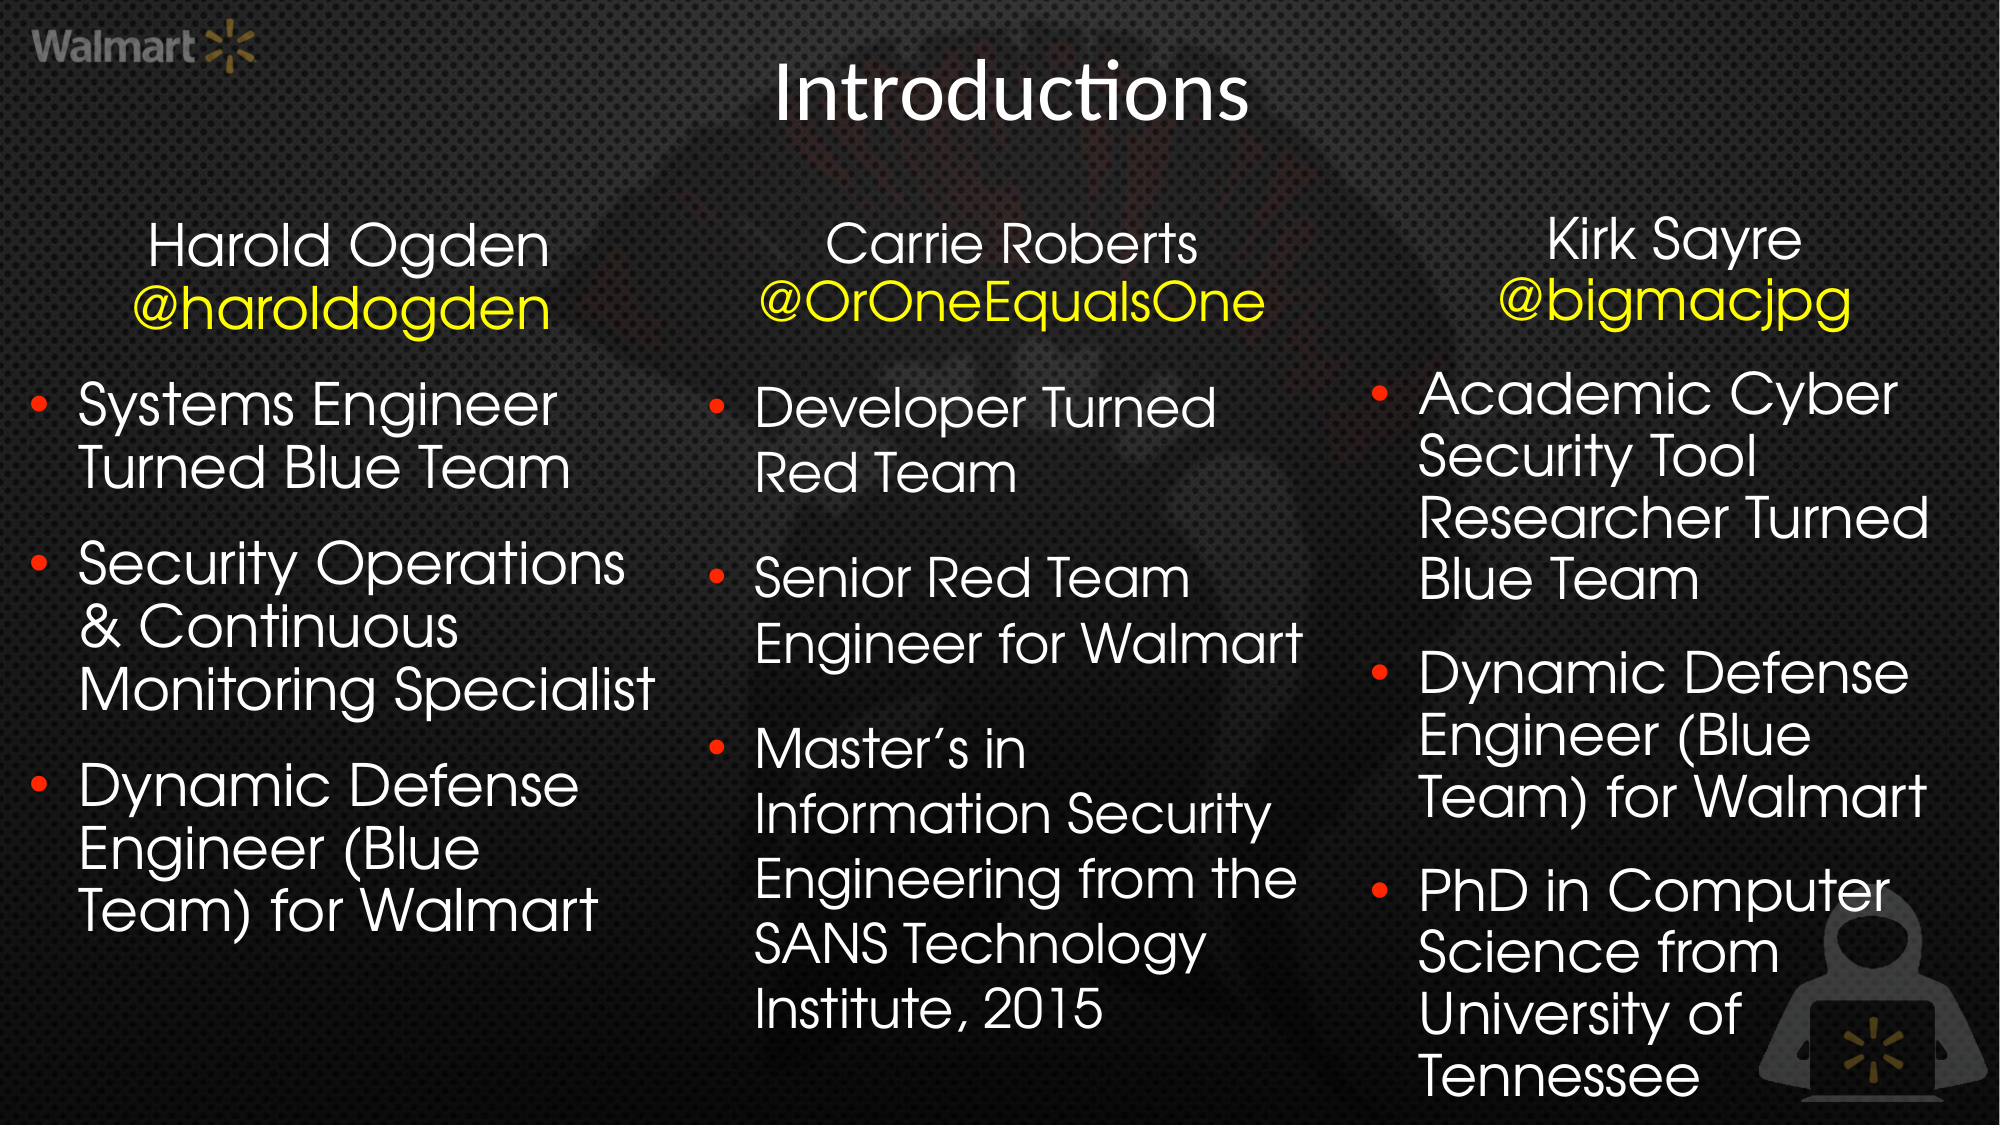

# Introductions
  Kirk Sayre   @bigmacjpg
Academic Cyber Security Tool Researcher Turned Blue Team
Dynamic Defense Engineer (Blue Team) for Walmart
PhD in Computer Science from University of Tennessee
Harold Ogden @haroldogden
Systems Engineer Turned Blue Team
Security Operations & Continuous Monitoring Specialist
Dynamic Defense Engineer (Blue Team) for Walmart
Carrie Roberts @OrOneEqualsOne
Developer Turned Red Team
Senior Red Team Engineer for Walmart
Master’s in Information Security Engineering from the SANS Technology Institute, 2015